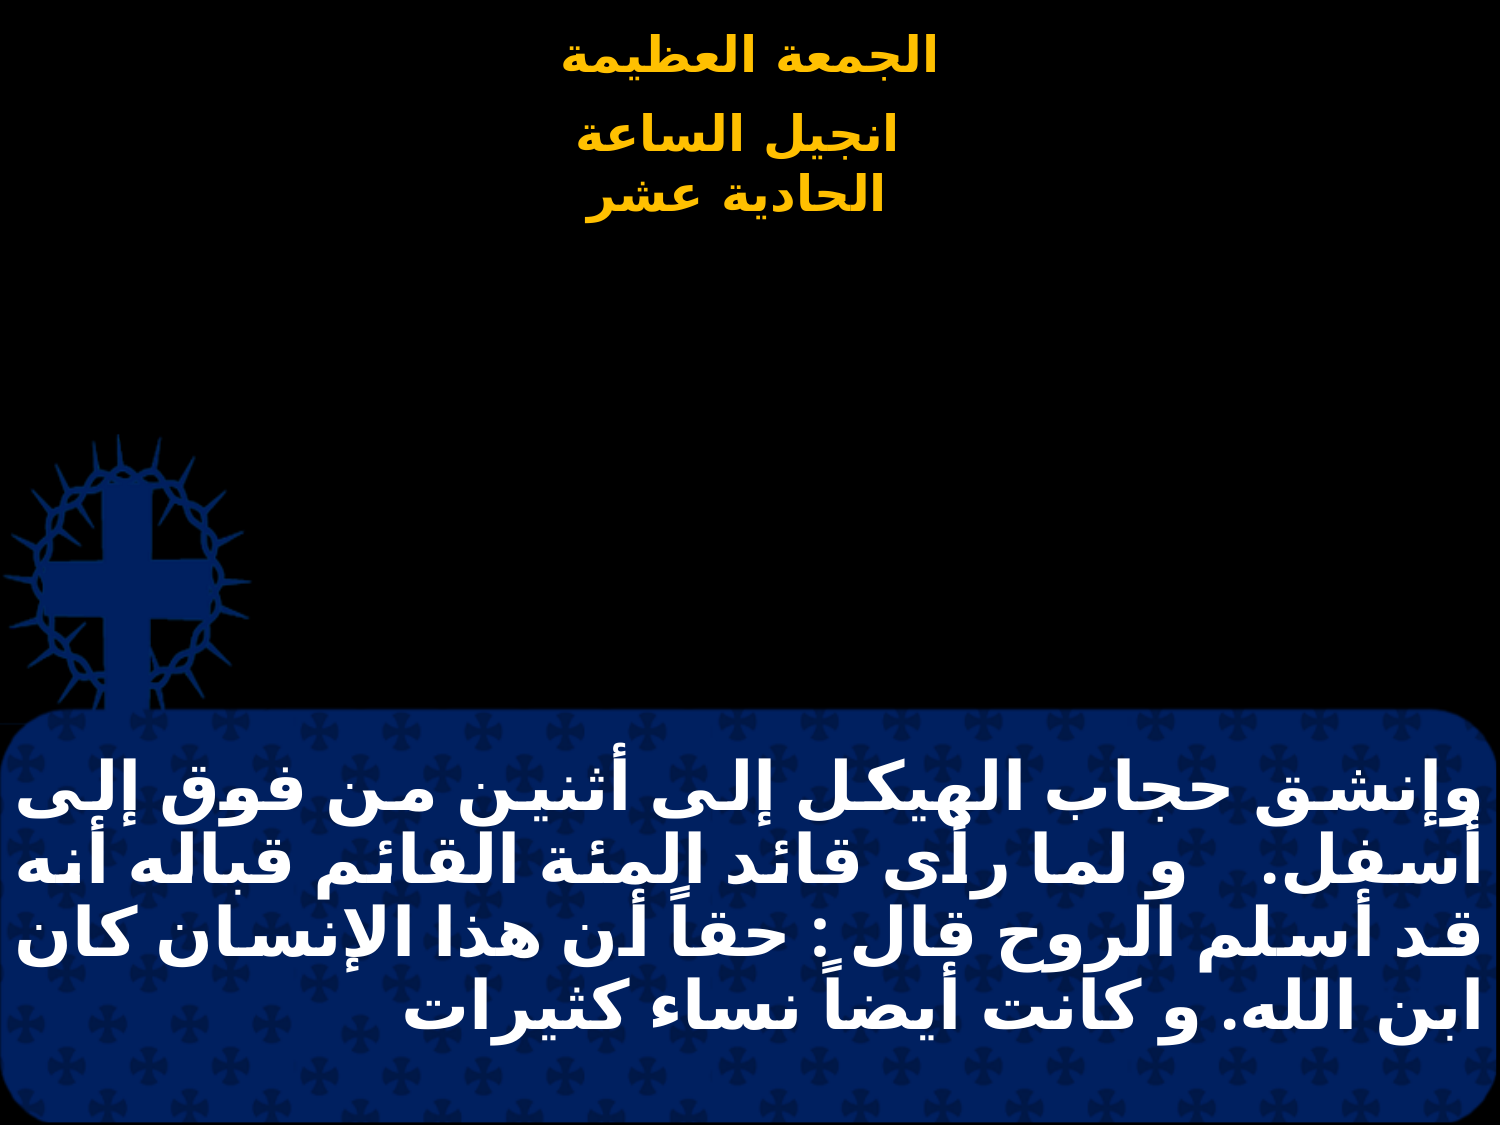

# وإنشق حجاب الهيكل إلى أثنين من فوق إلى أسفل.    و لما رأى قائد المئة القائم قباله أنه قد أسلم الروح قال : حقاً أن هذا الإنسان كان ابن الله. و كانت أيضاً نساء كثيرات